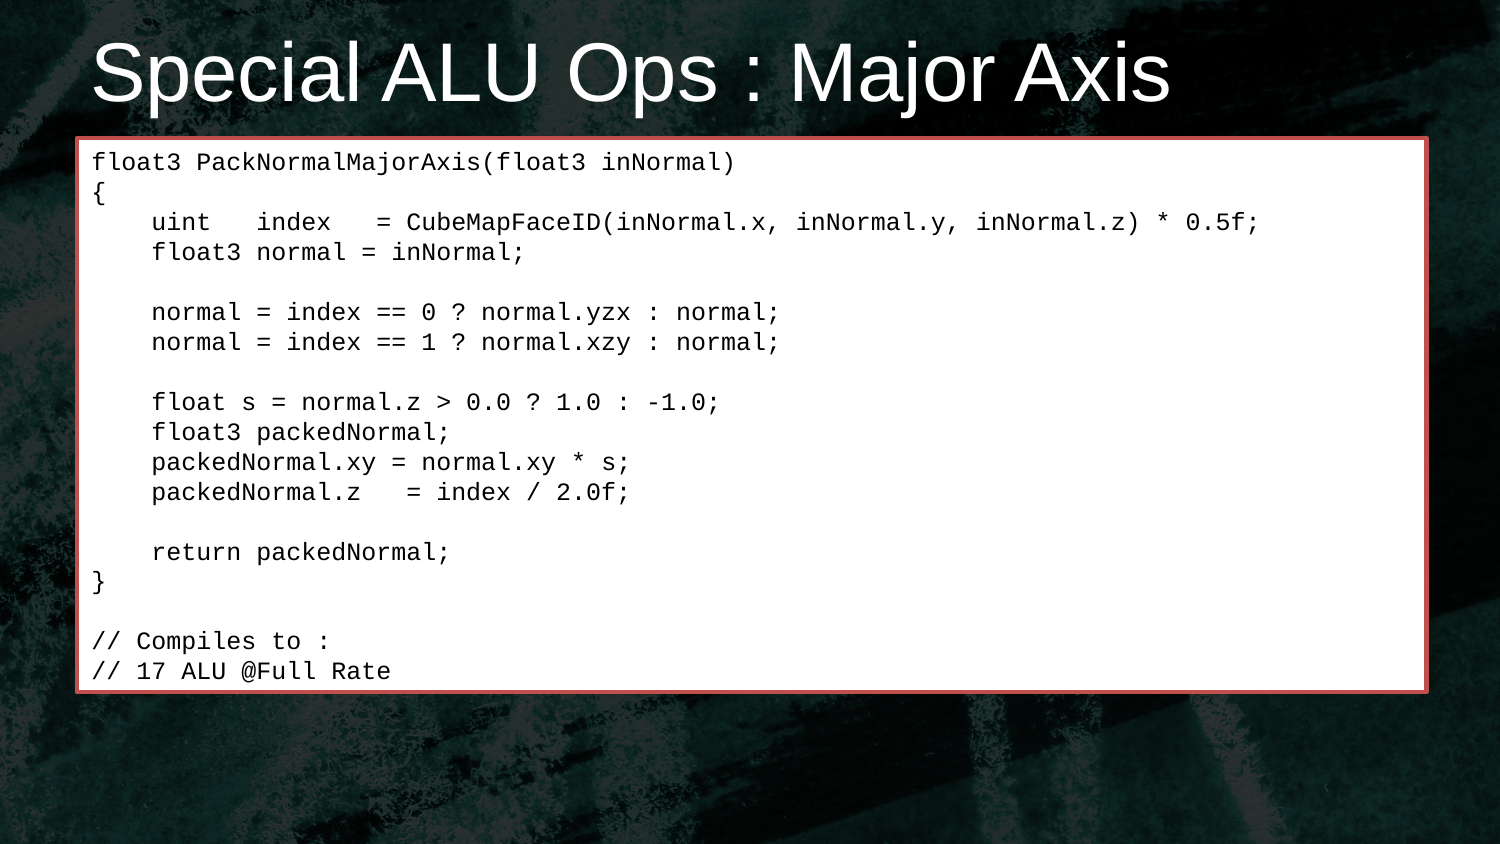

# Special ALU Ops : Major Axis
float3 PackNormalMajorAxis(float3 inNormal)
{
    uint   index   = CubeMapFaceID(inNormal.x, inNormal.y, inNormal.z) * 0.5f;
    float3 normal = inNormal;

    normal = index == 0 ? normal.yzx : normal;
    normal = index == 1 ? normal.xzy : normal;

    float s = normal.z > 0.0 ? 1.0 : -1.0;
    float3 packedNormal;
    packedNormal.xy = normal.xy * s;
    packedNormal.z   = index / 2.0f;

    return packedNormal;
}

// Compiles to :
// 17 ALU @Full Rate